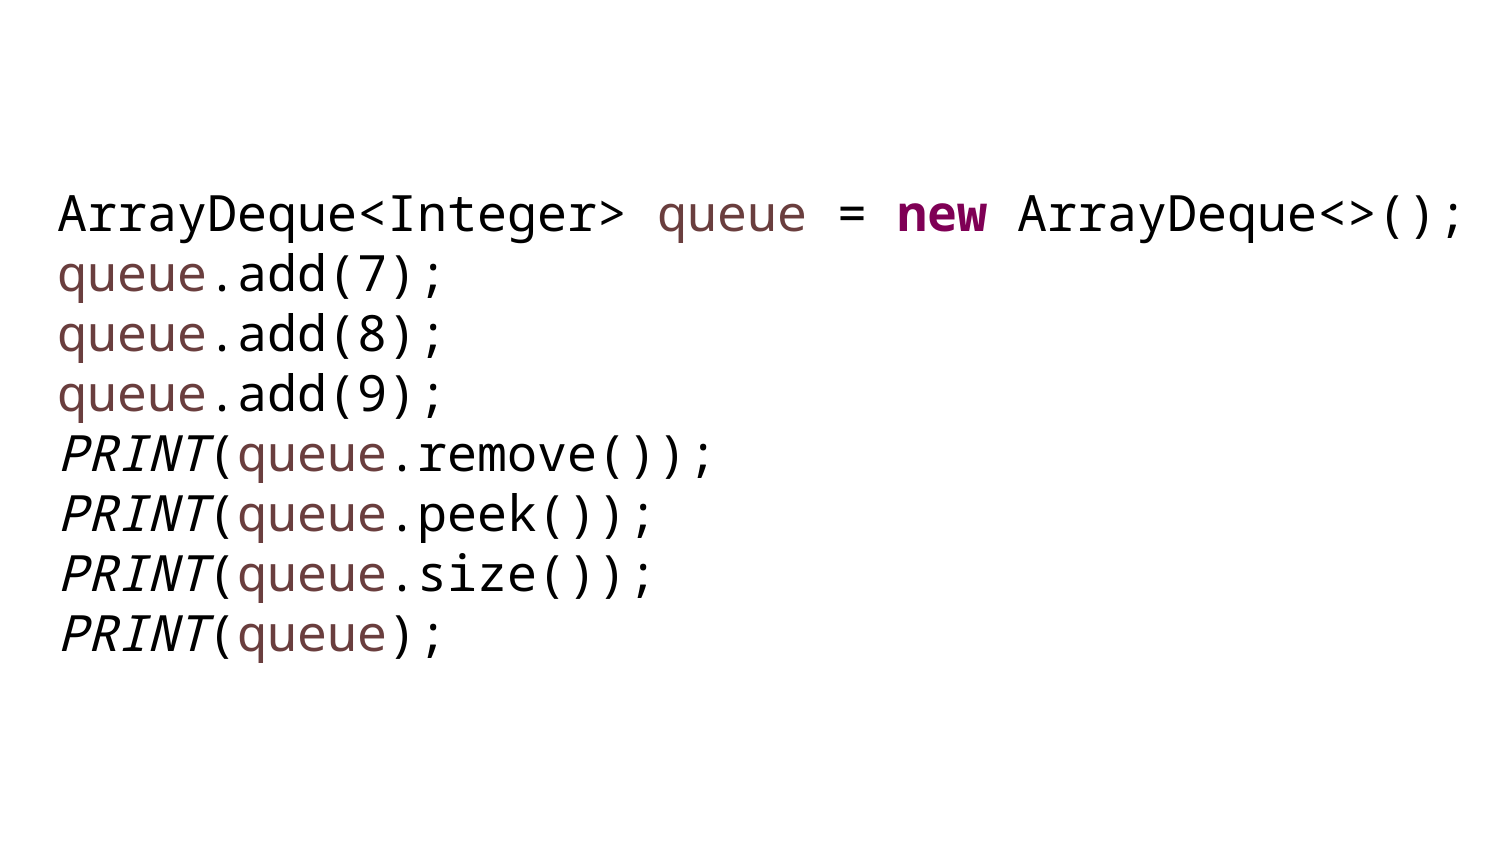

# ArrayDeque<Integer> queue = new ArrayDeque<>(); queue.add(7); queue.add(8); queue.add(9); PRINT(queue.remove()); PRINT(queue.peek()); PRINT(queue.size()); PRINT(queue);